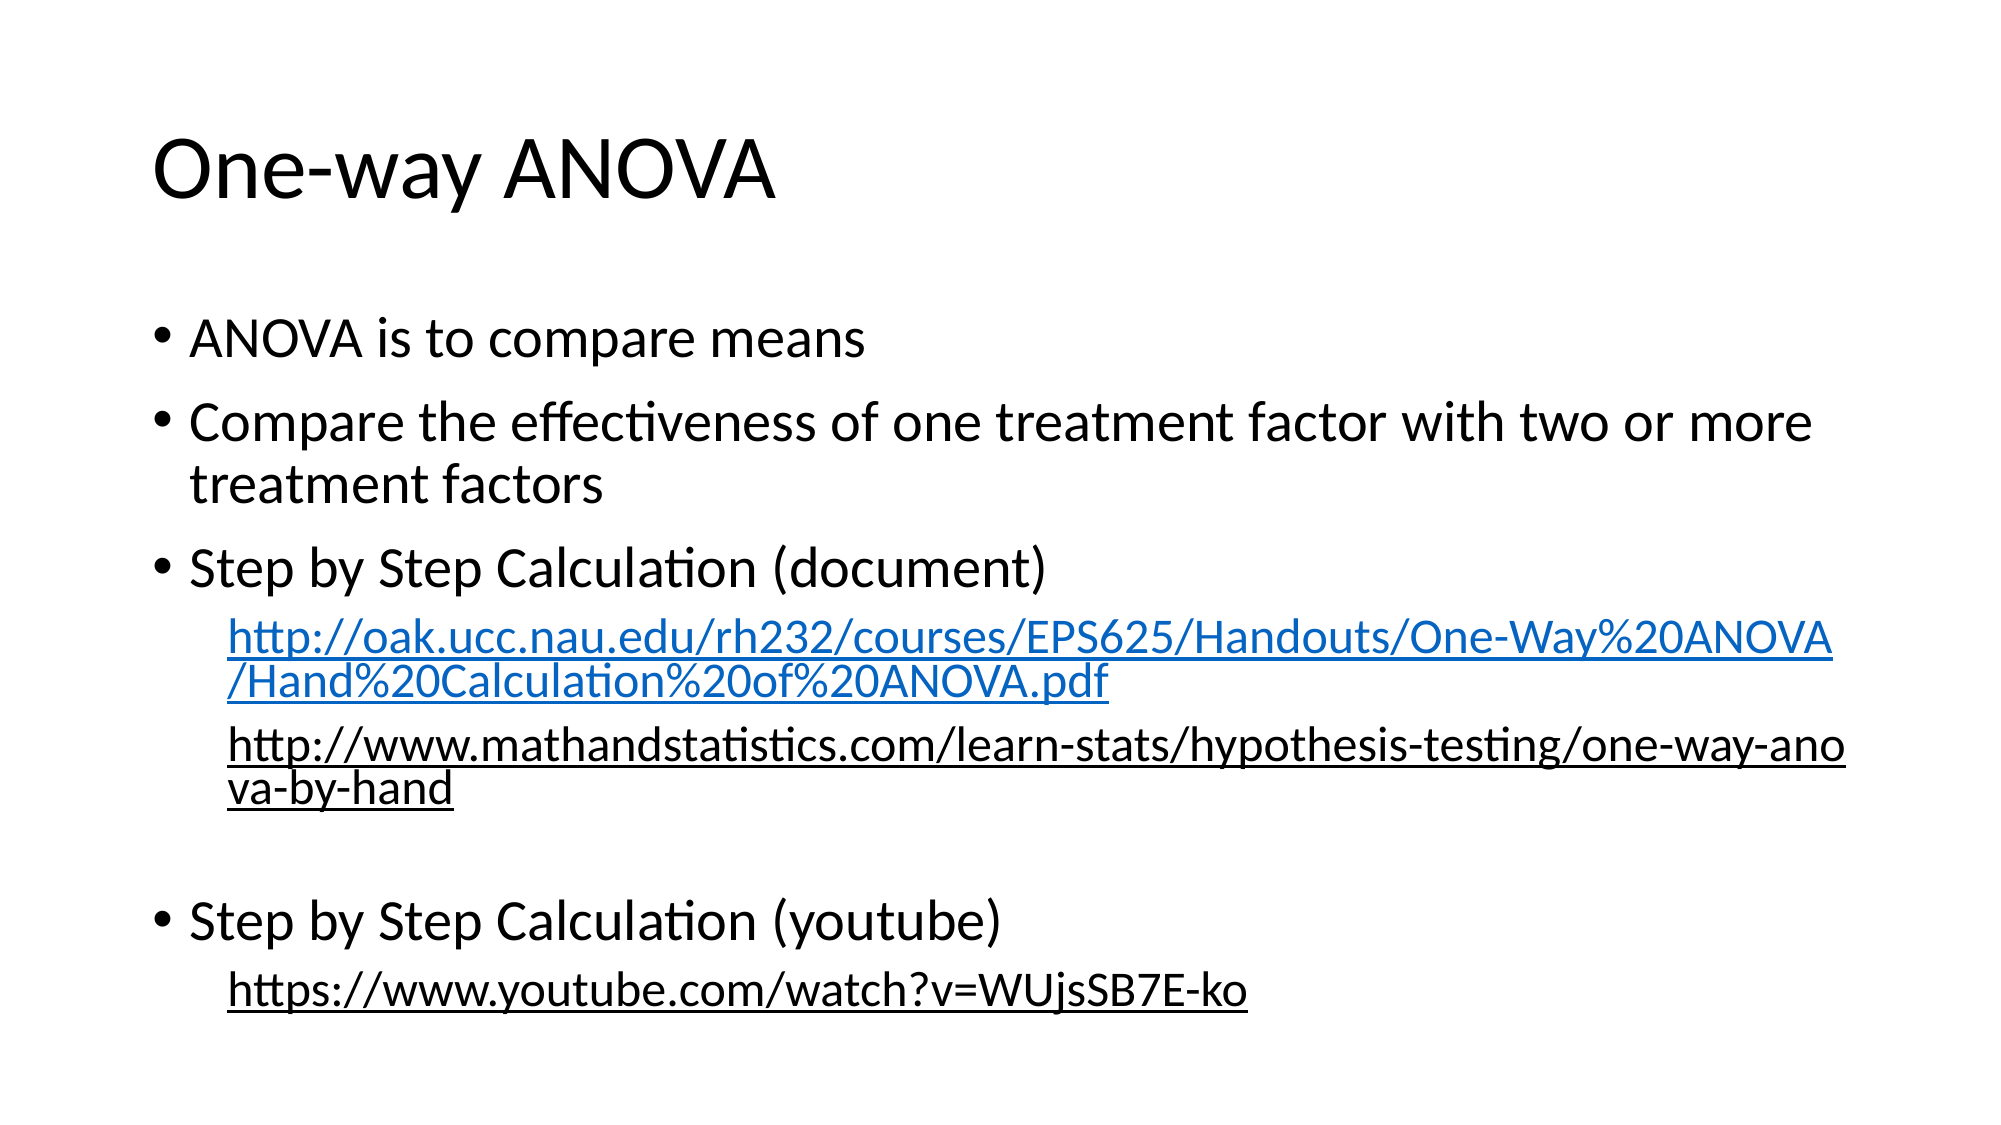

# One-way ANOVA
ANOVA is to compare means
Compare the effectiveness of one treatment factor with two or more treatment factors
Step by Step Calculation (document)
http://oak.ucc.nau.edu/rh232/courses/EPS625/Handouts/One-Way%20ANOVA/Hand%20Calculation%20of%20ANOVA.pdf
http://www.mathandstatistics.com/learn-stats/hypothesis-testing/one-way-anova-by-hand
Step by Step Calculation (youtube)
https://www.youtube.com/watch?v=WUjsSB7E-ko